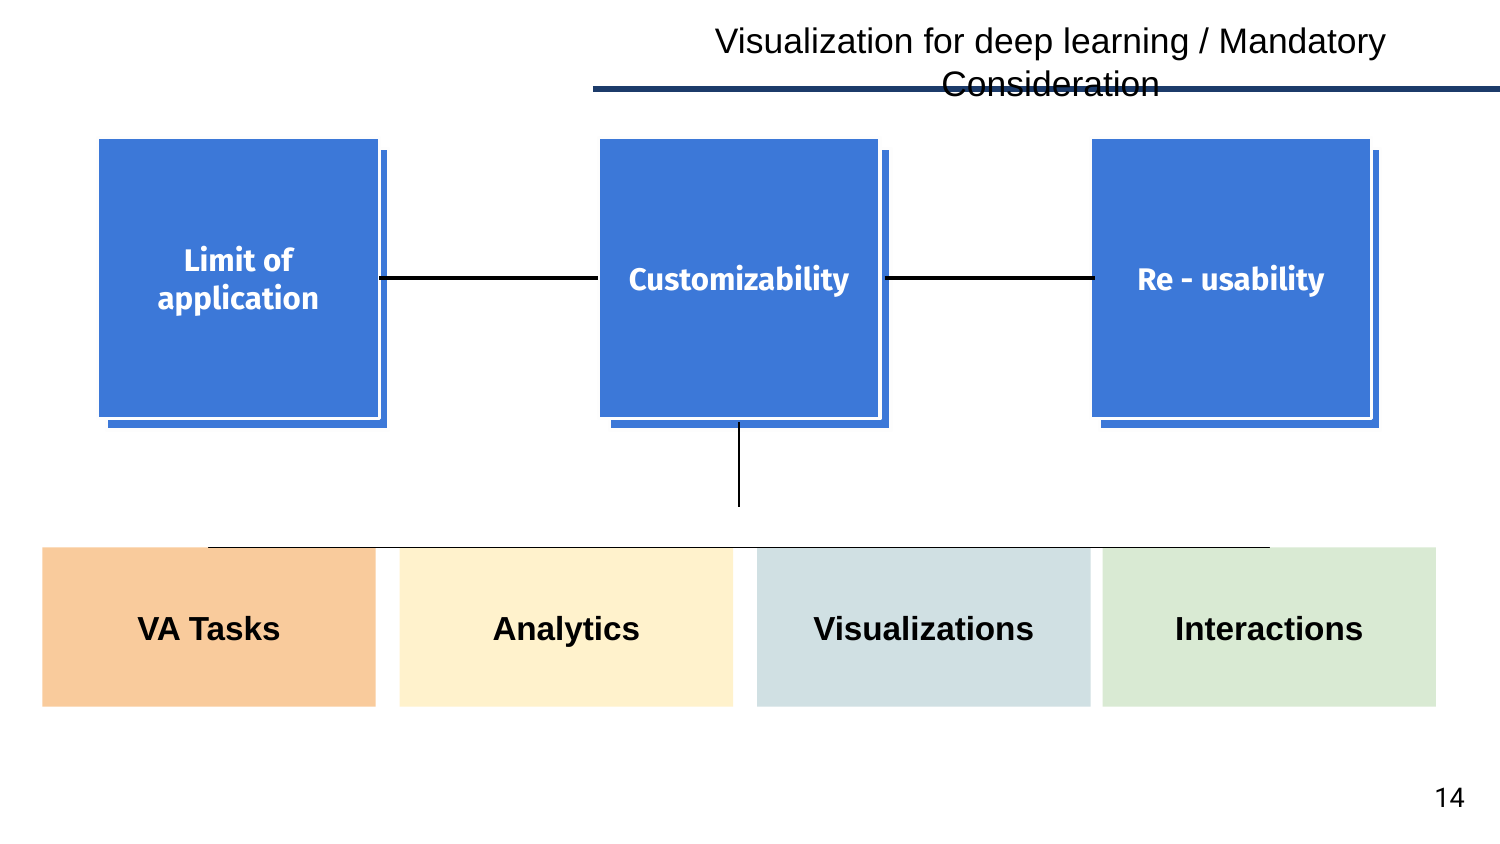

Visualization for deep learning / Mandatory Consideration
Limit of application
Customizability
Re - usability
Limit of application

VA Tasks
Analytics
Visualizations
Interactions
14